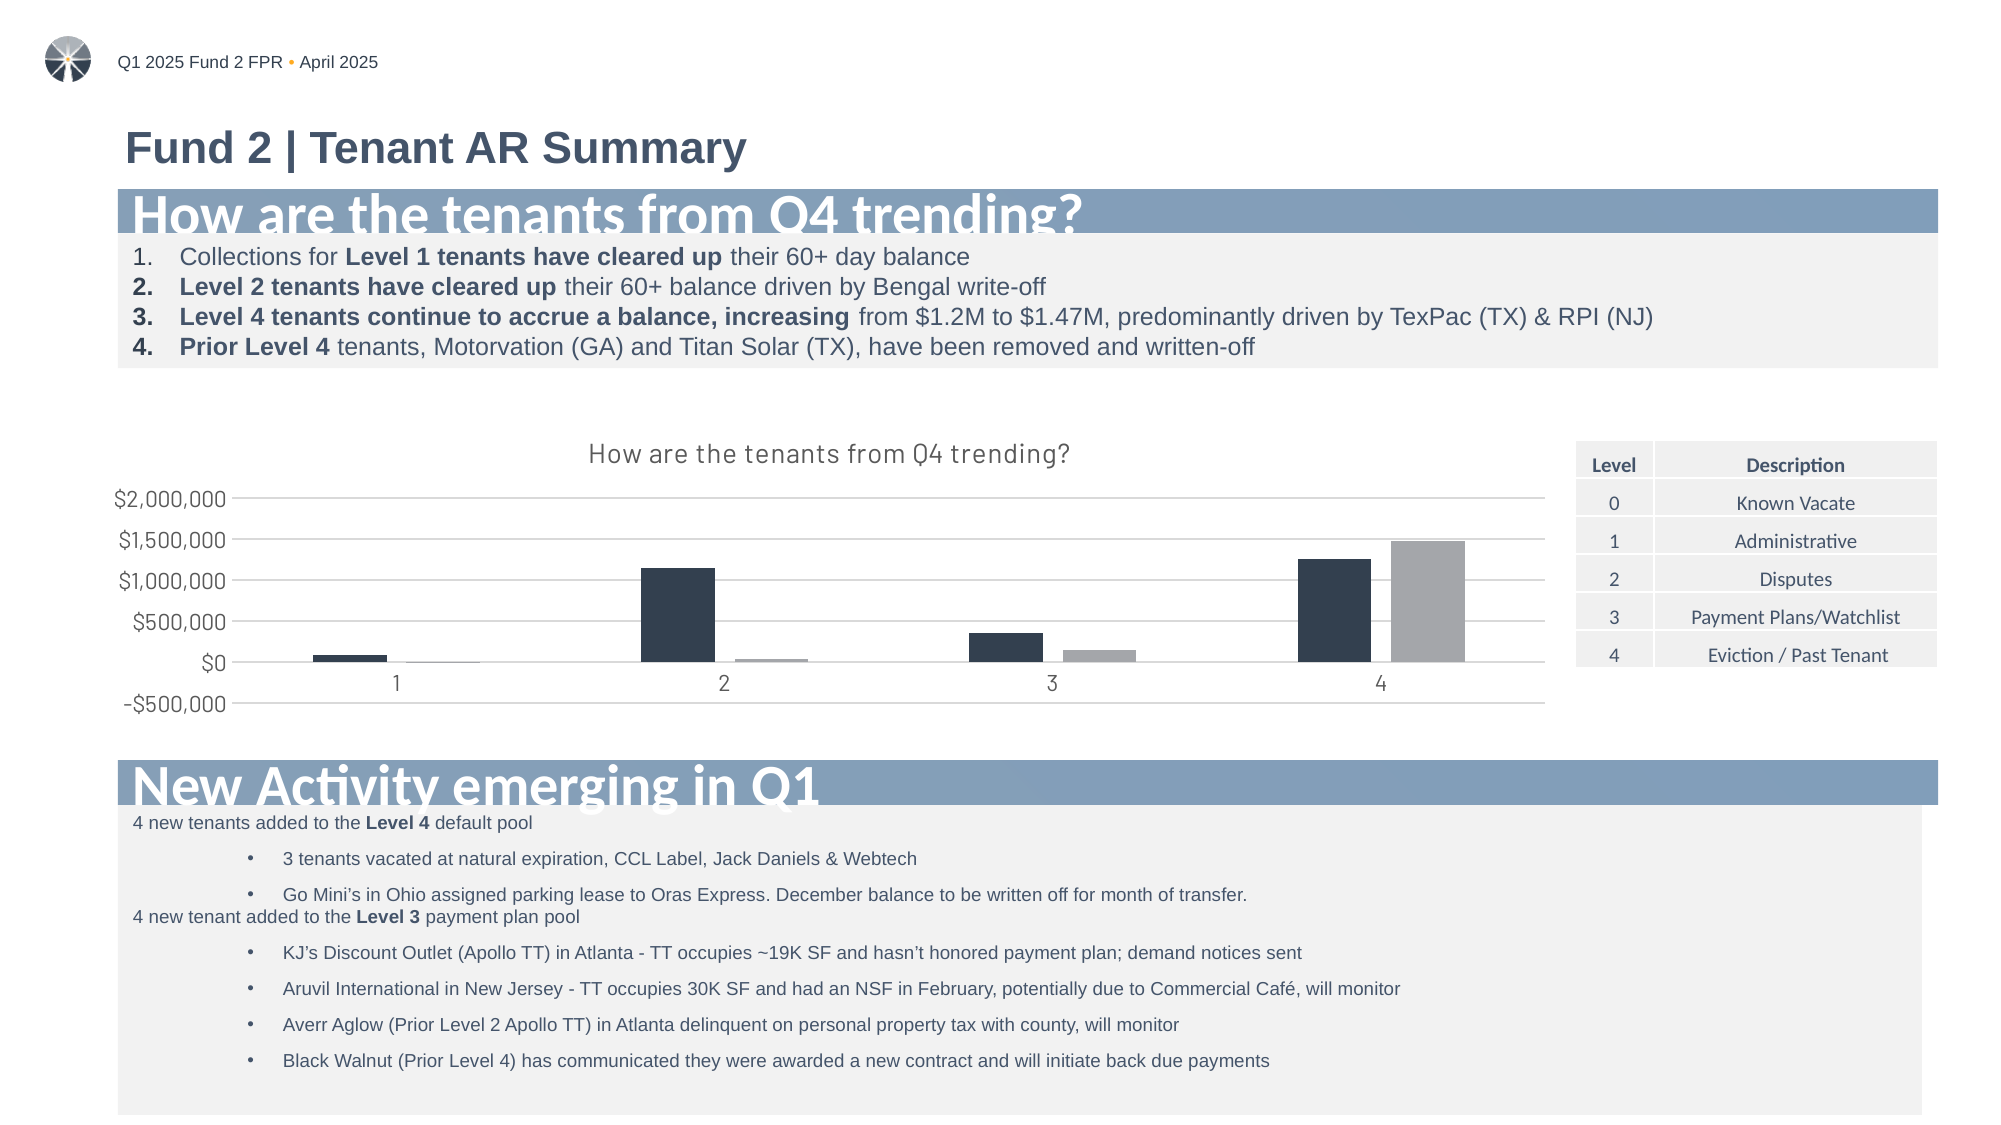

# Fund 2 | Tenant AR Summary
How are the tenants from Q4 trending?
Collections for Level 1 tenants have cleared up their 60+ day balance
Level 2 tenants have cleared up their 60+ balance driven by Bengal write-off
Level 4 tenants continue to accrue a balance, increasing from $1.2M to $1.47M, predominantly driven by TexPac (TX) & RPI (NJ)
Prior Level 4 tenants, Motorvation (GA) and Titan Solar (TX), have been removed and written-off

### Chart: How are the tenants from Q4 trending?

| Category | Q4 2024 60+ Owed | Q1 2025 60+ Owed |
|---|---|---|
| Level | Description |
| --- | --- |
| 0 | Known Vacate |
| 1 | Administrative |
| 2 | Disputes |
| 3 | Payment Plans/Watchlist |
| 4 | Eviction / Past Tenant |
New Activity emerging in Q1
4 new tenants added to the Level 4 default pool
3 tenants vacated at natural expiration, CCL Label, Jack Daniels & Webtech
Go Mini’s in Ohio assigned parking lease to Oras Express. December balance to be written off for month of transfer.​
4 new tenant added to the Level 3 payment plan pool
KJ’s Discount Outlet (Apollo TT) in Atlanta - TT occupies ~19K SF and hasn’t honored payment plan; demand notices sent
Aruvil International in New Jersey - TT occupies 30K SF and had an NSF in February,​ potentially due to Commercial Café, will monitor
Averr Aglow (Prior Level 2 Apollo TT) in Atlanta delinquent on personal property tax with county, will monitor
Black Walnut (Prior Level 4) has communicated they were awarded a new contract and will initiate back due payments